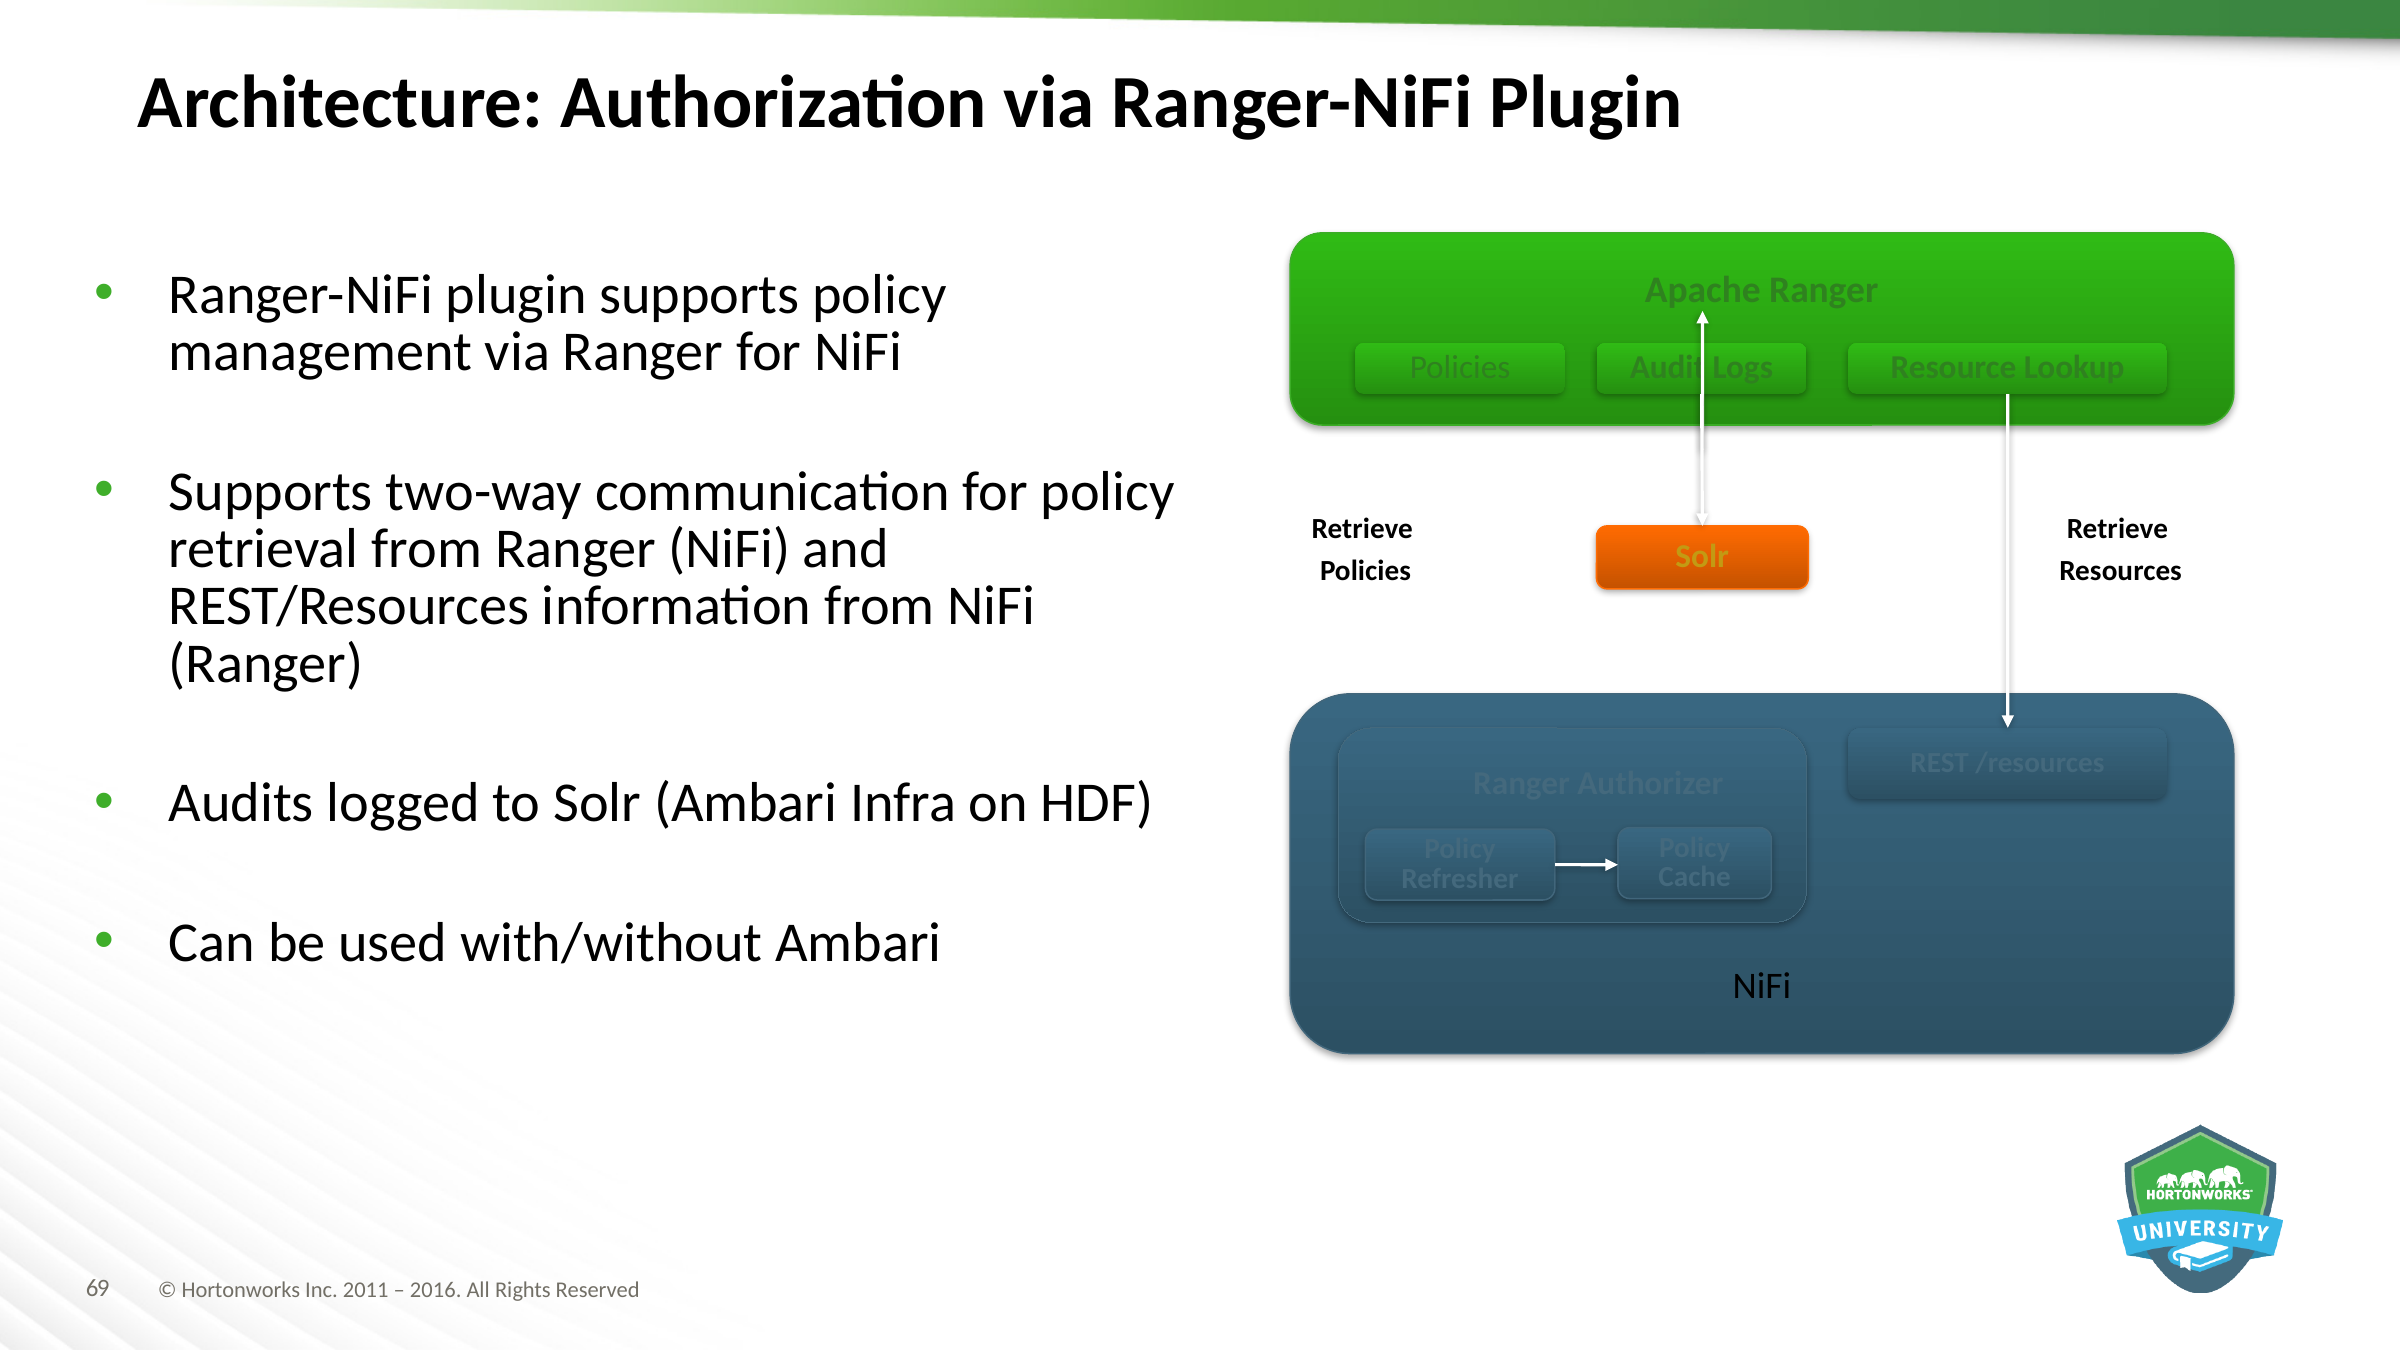

Apache Ranger

Policies
Audit Logs
Resource Lookup

Retrieve
Policies
Retrieve
Resources
Solr
NiFi
       Ranger Authorizer
REST /resources
Policy Cache
Policy Refresher

Architecture: Authorization via Ranger-NiFi Plugin
Ranger-NiFi plugin supports policy management via Ranger for NiFi

Supports two-way communication for policy retrieval from Ranger (NiFi) and REST/Resources information from NiFi (Ranger)

Audits logged to Solr (Ambari Infra on HDF)

Can be used with/without Ambari